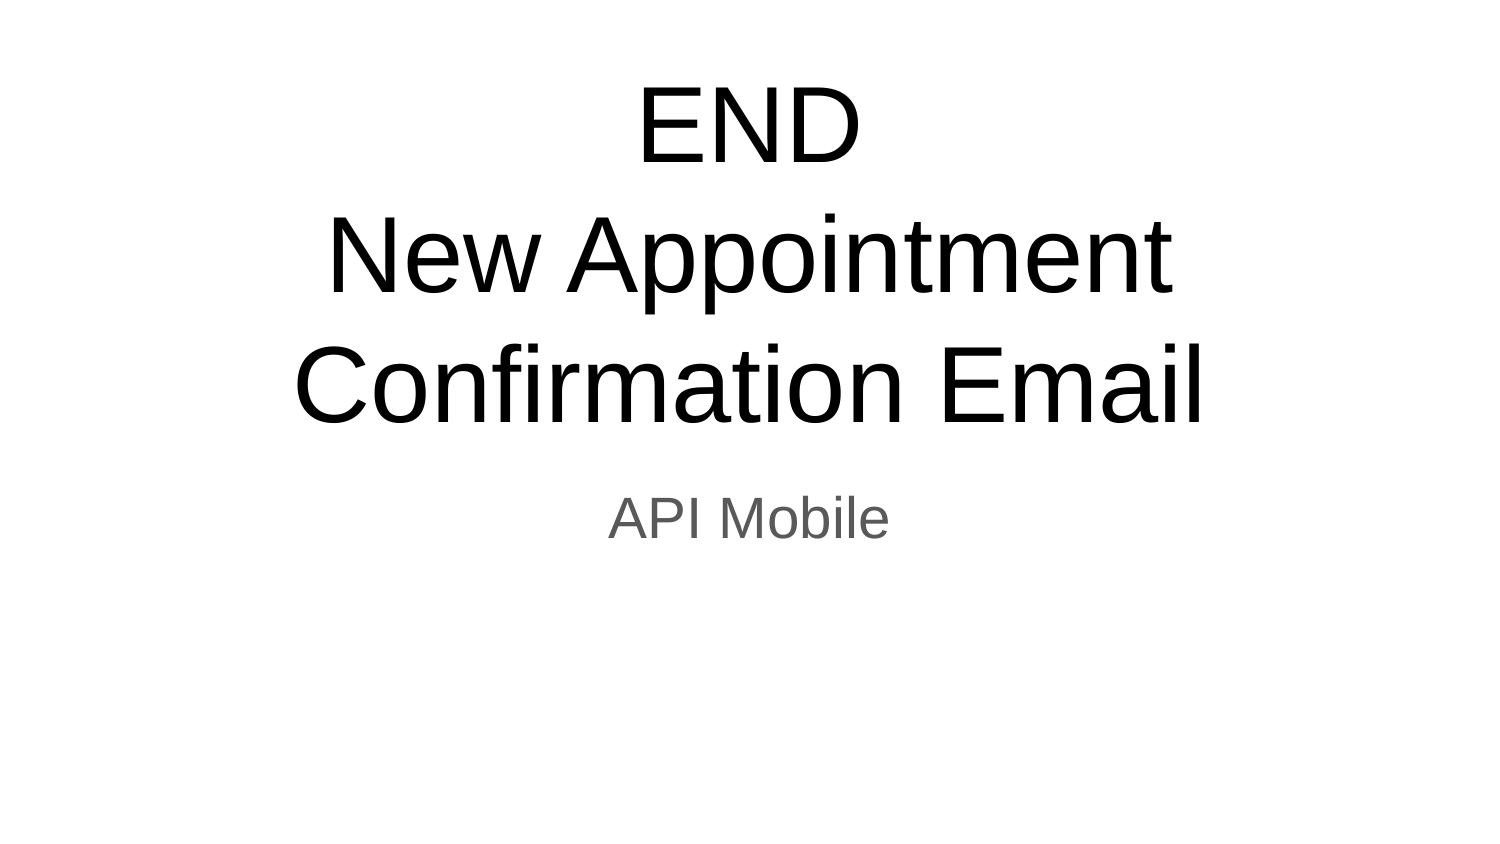

# END
New Appointment Confirmation Email
API Mobile